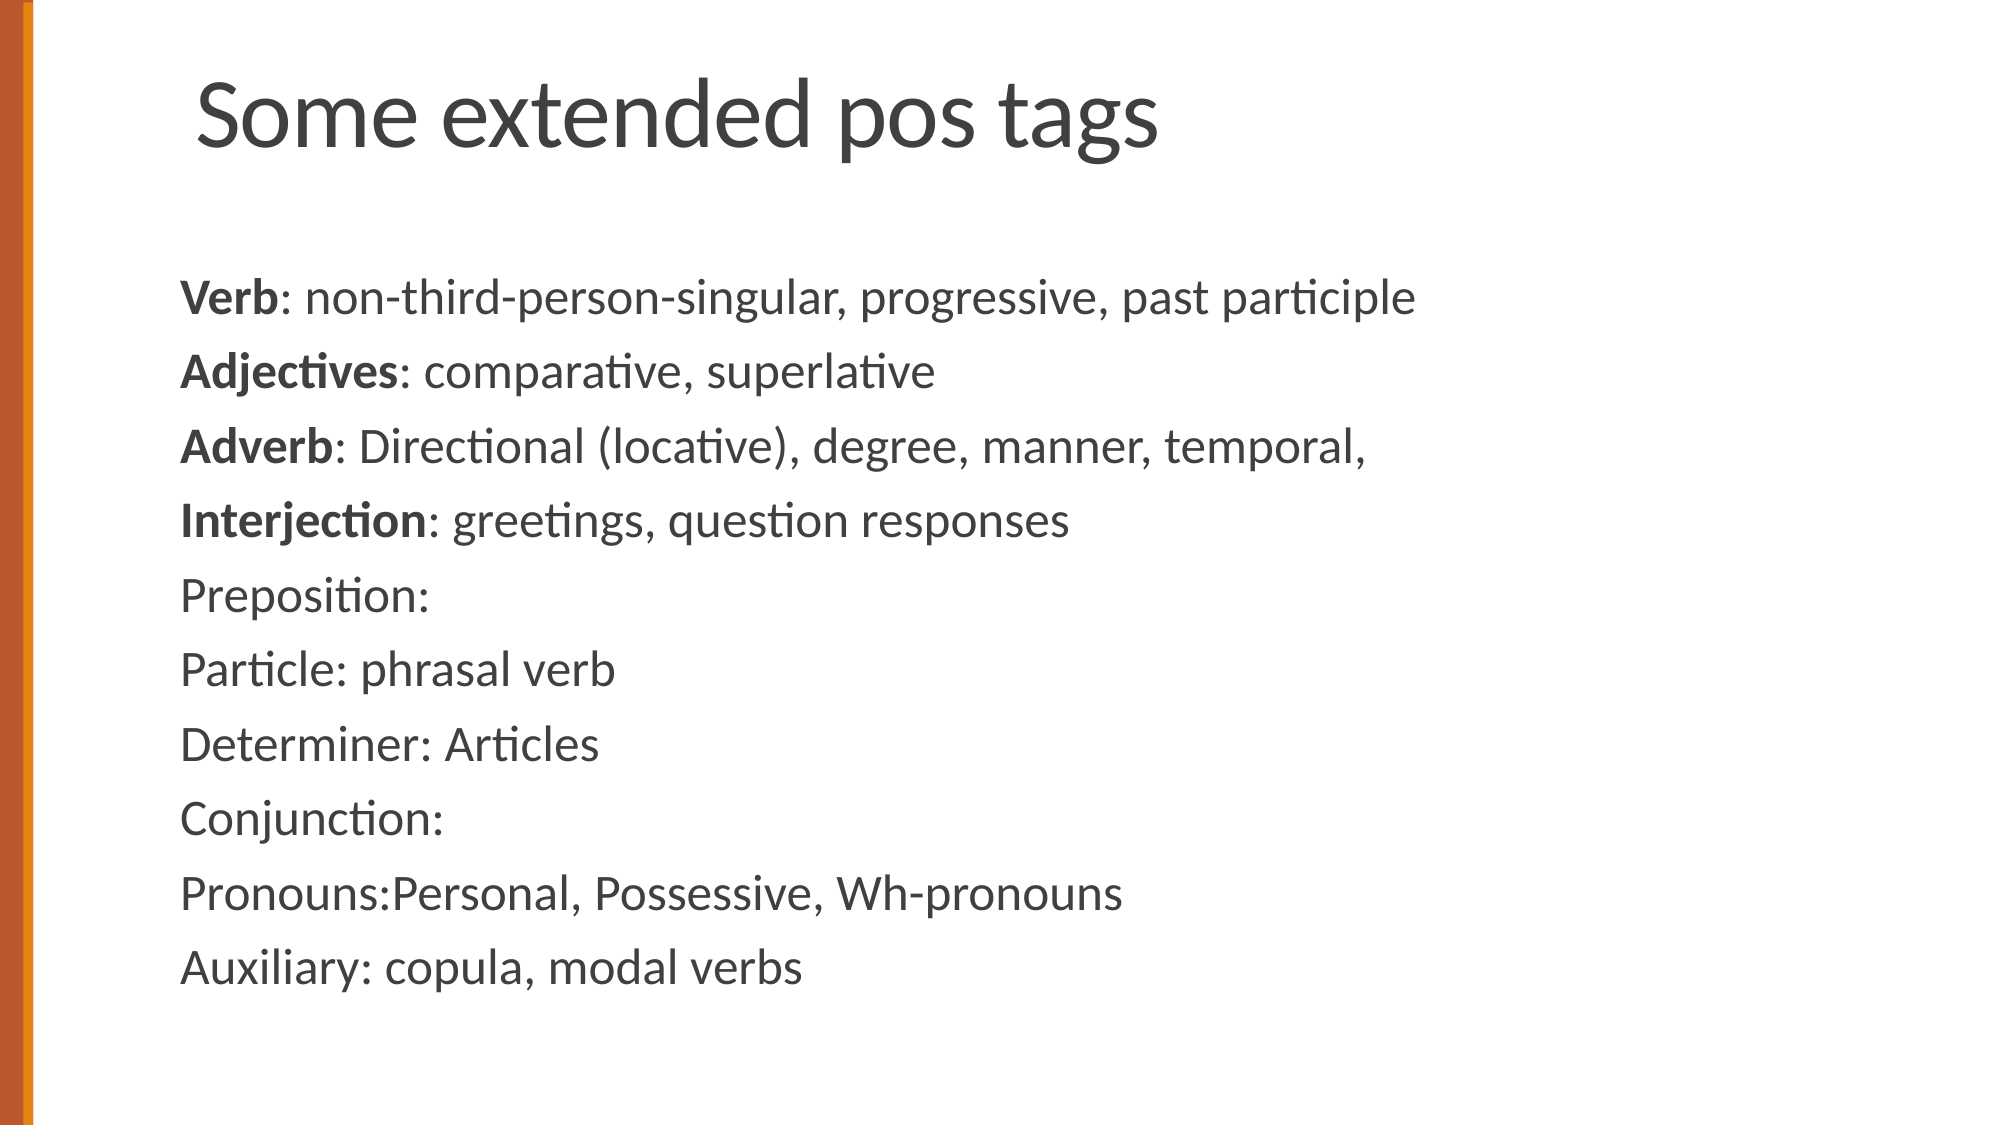

# Some extended pos tags
Verb: non-third-person-singular, progressive, past participle
Adjectives: comparative, superlative
Adverb: Directional (locative), degree, manner, temporal,
Interjection: greetings, question responses
Preposition:
Particle: phrasal verb
Determiner: Articles
Conjunction:
Pronouns:Personal, Possessive, Wh-pronouns
Auxiliary: copula, modal verbs